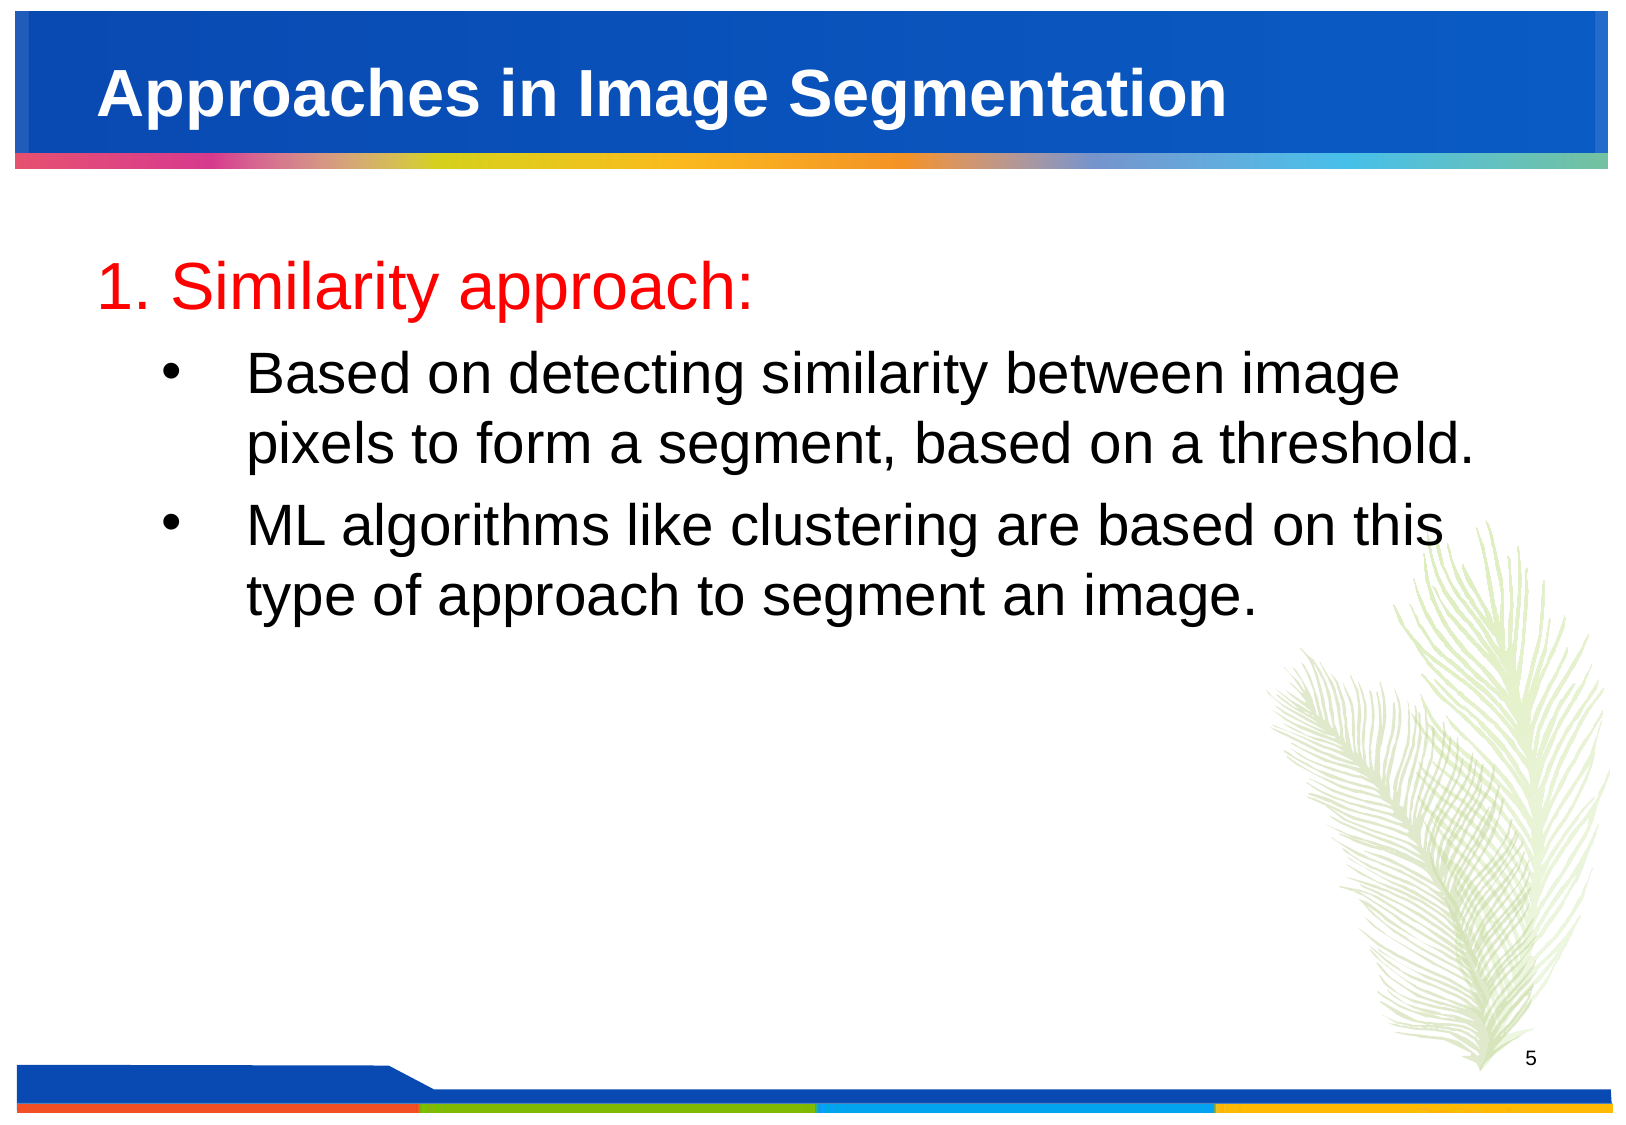

# Approaches in Image Segmentation
1. Similarity approach:
Based on detecting similarity between image pixels to form a segment, based on a threshold.
ML algorithms like clustering are based on this type of approach to segment an image.
5